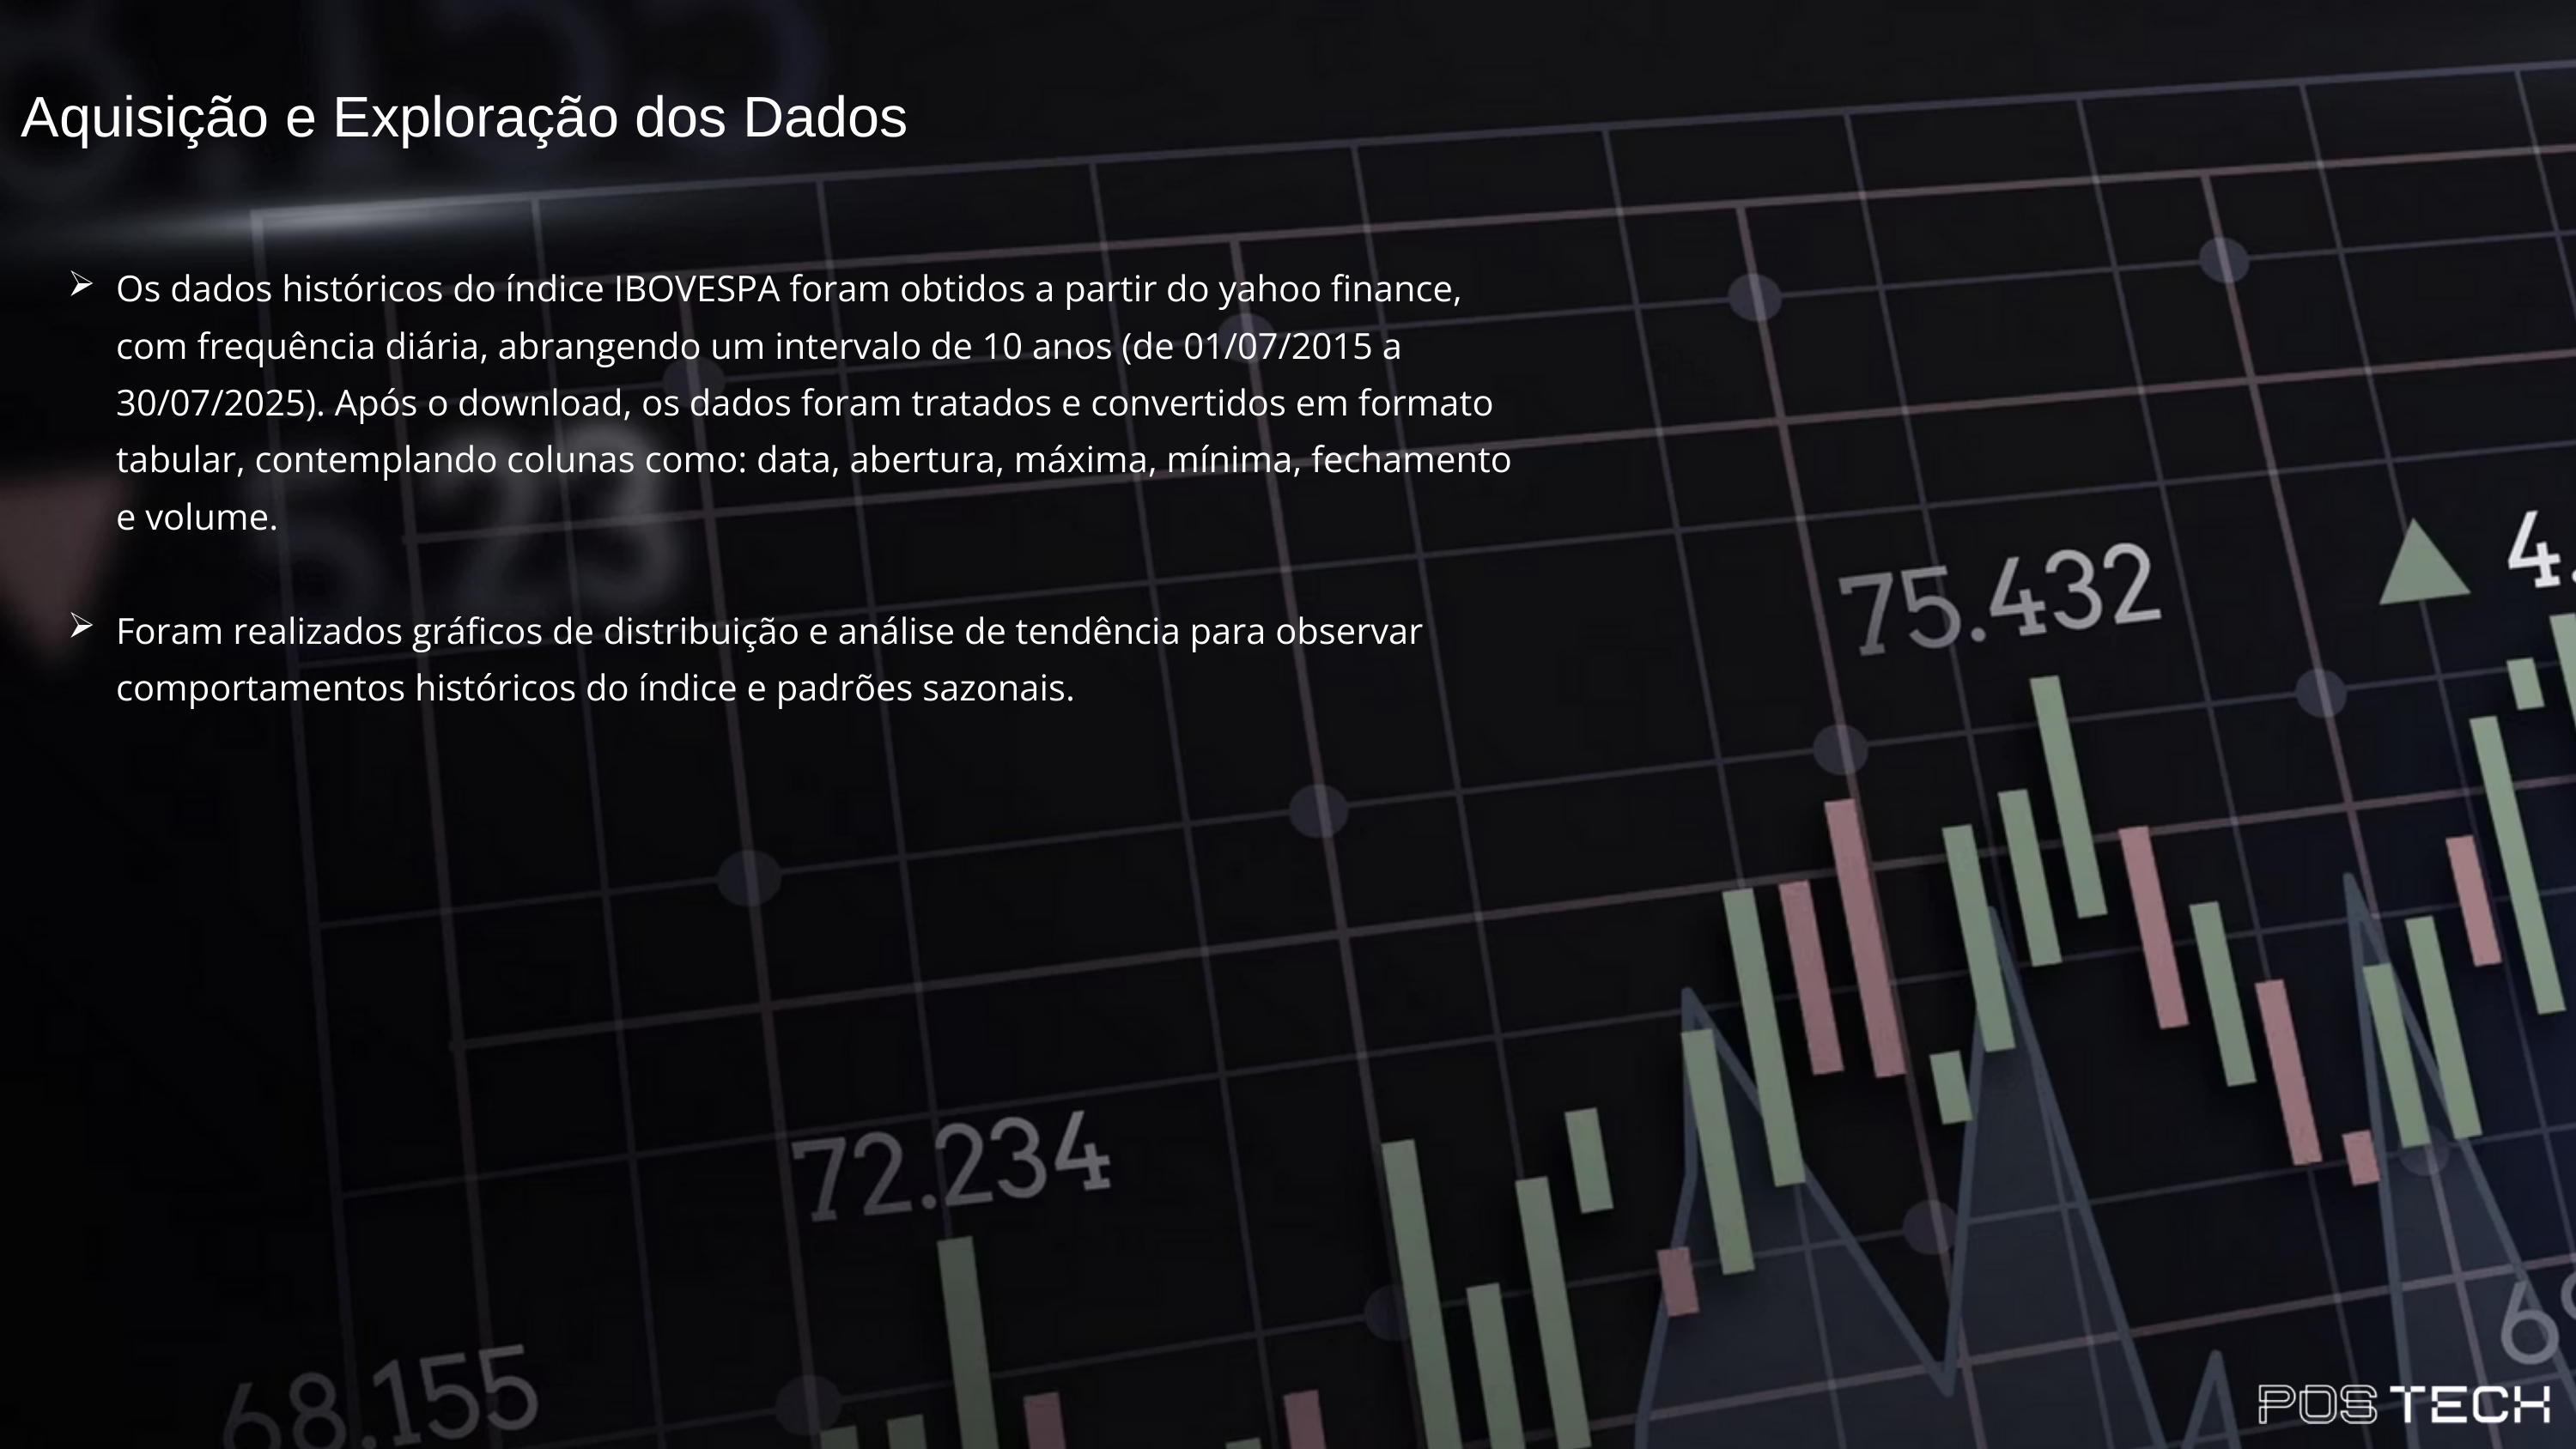

Aquisição e Exploração dos Dados
Os dados históricos do índice IBOVESPA foram obtidos a partir do yahoo finance, com frequência diária, abrangendo um intervalo de 10 anos (de 01/07/2015 a 30/07/2025). Após o download, os dados foram tratados e convertidos em formato tabular, contemplando colunas como: data, abertura, máxima, mínima, fechamento e volume.

Foram realizados gráficos de distribuição e análise de tendência para observar comportamentos históricos do índice e padrões sazonais.